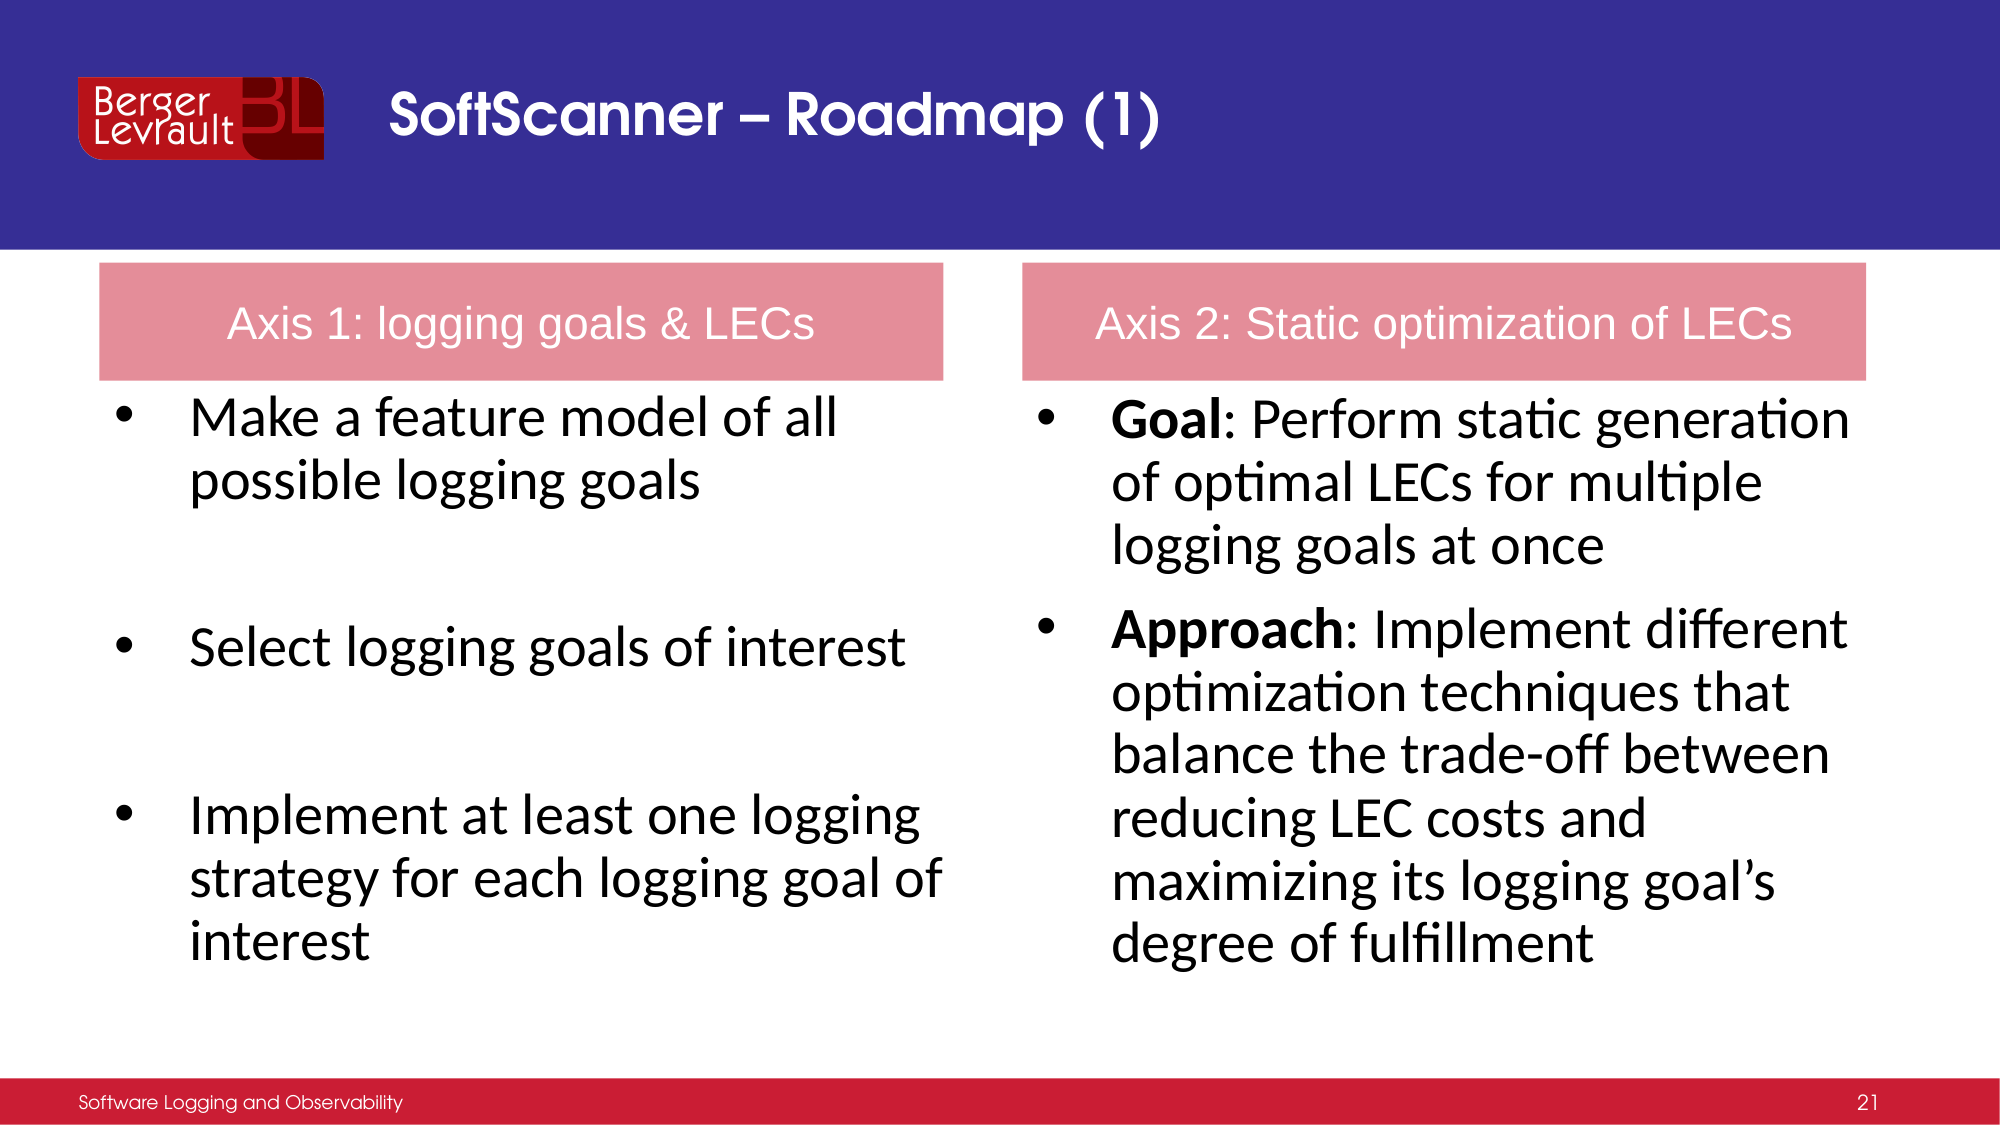

SoftScanner – Roadmap (1)
Axis 1: logging goals & LECs
Axis 2: Static optimization of LECs
Make a feature model of all possible logging goals

Select logging goals of interest

Implement at least one logging strategy for each logging goal of interest
Goal: Perform static generation of optimal LECs for multiple logging goals at once
Approach: Implement different optimization techniques that balance the trade-off between reducing LEC costs and maximizing its logging goal’s degree of fulfillment
Software Logging and Observability
21